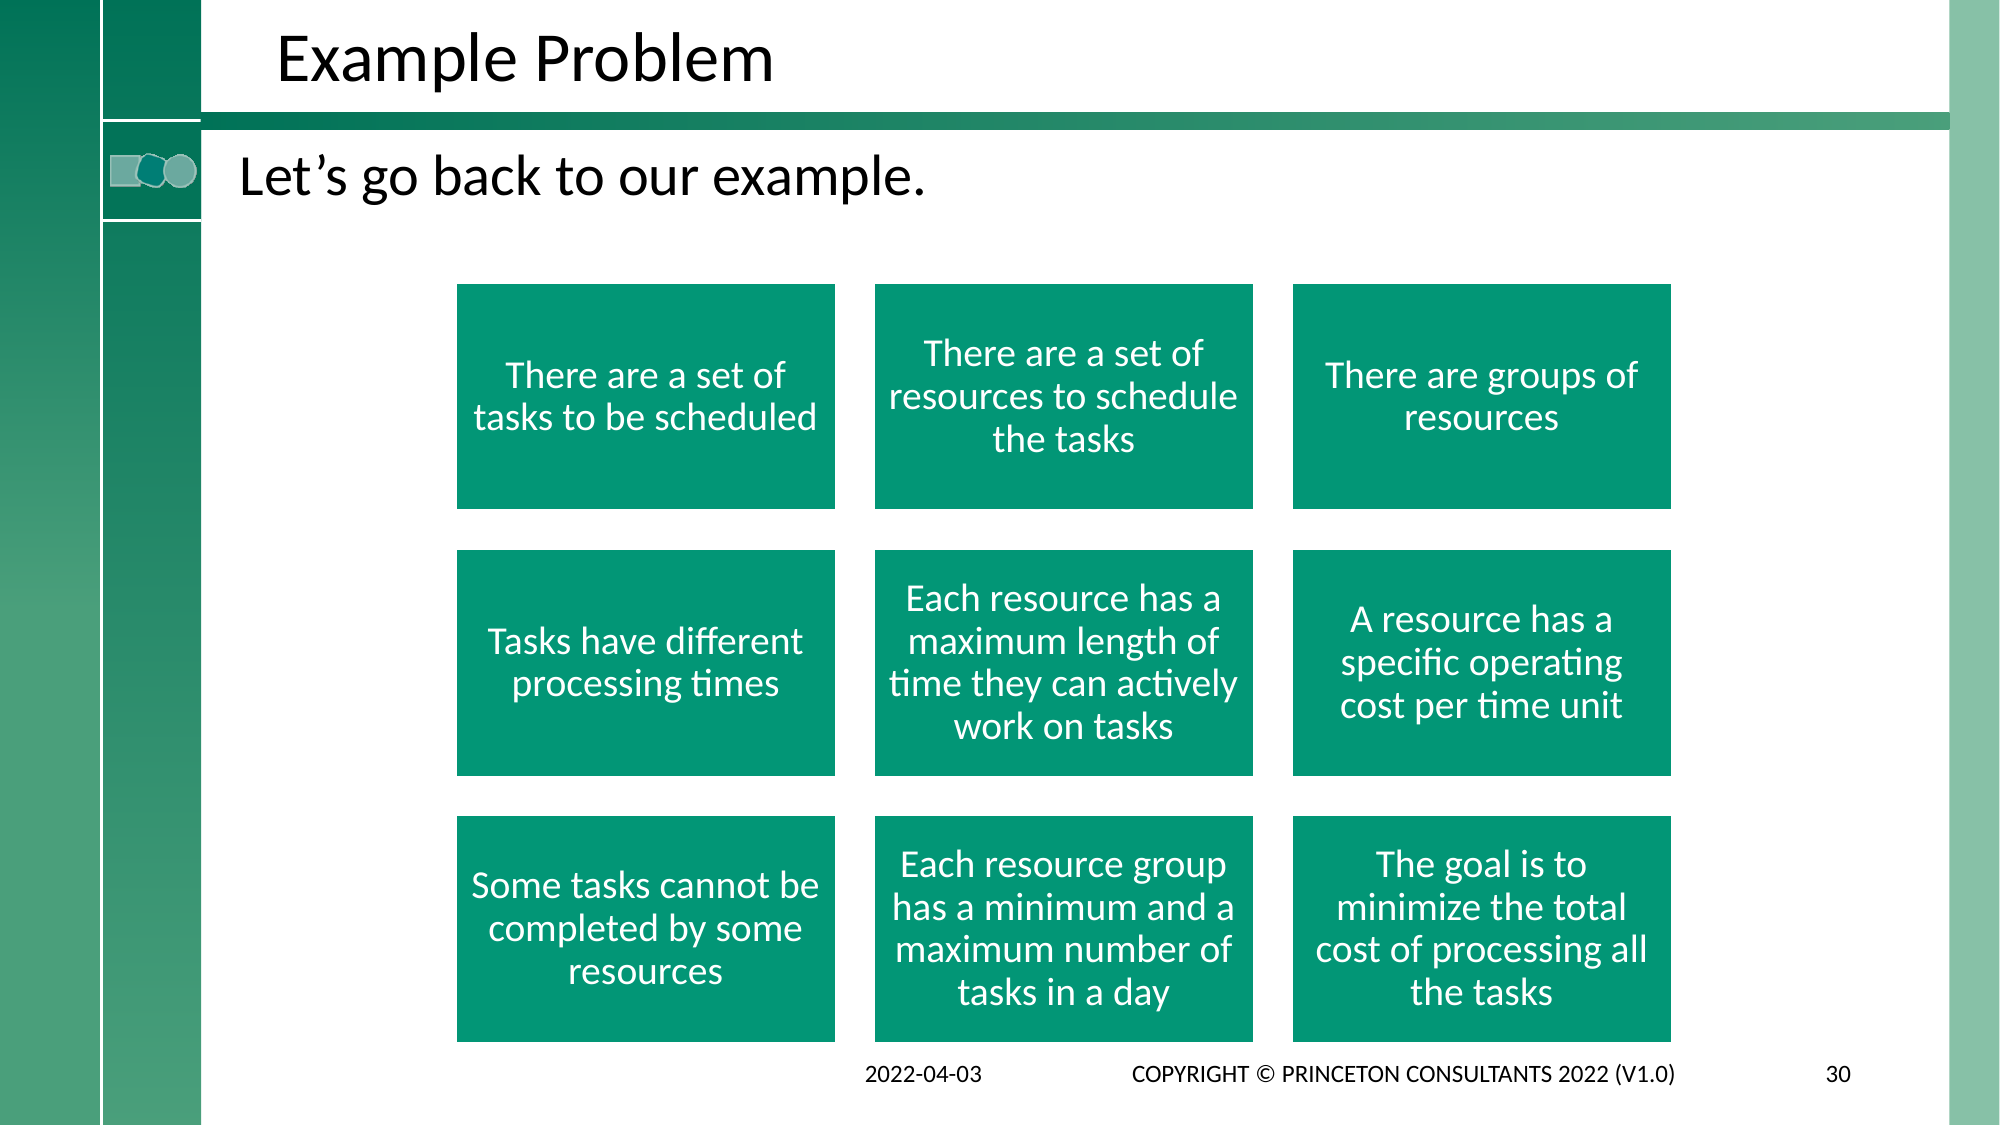

# Example Problem
Let’s go back to our example.
There are a set of tasks to be scheduled
There are a set of resources to schedule the tasks
There are groups of resources
Tasks have different processing times
Each resource has a maximum length of time they can actively work on tasks
A resource has a specific operating cost per time unit
Some tasks cannot be completed by some resources
Each resource group has a minimum and a maximum number of tasks in a day
The goal is to minimize the total cost of processing all the tasks
2022-04-03
Copyright © Princeton Consultants 2022 (V1.0)
30